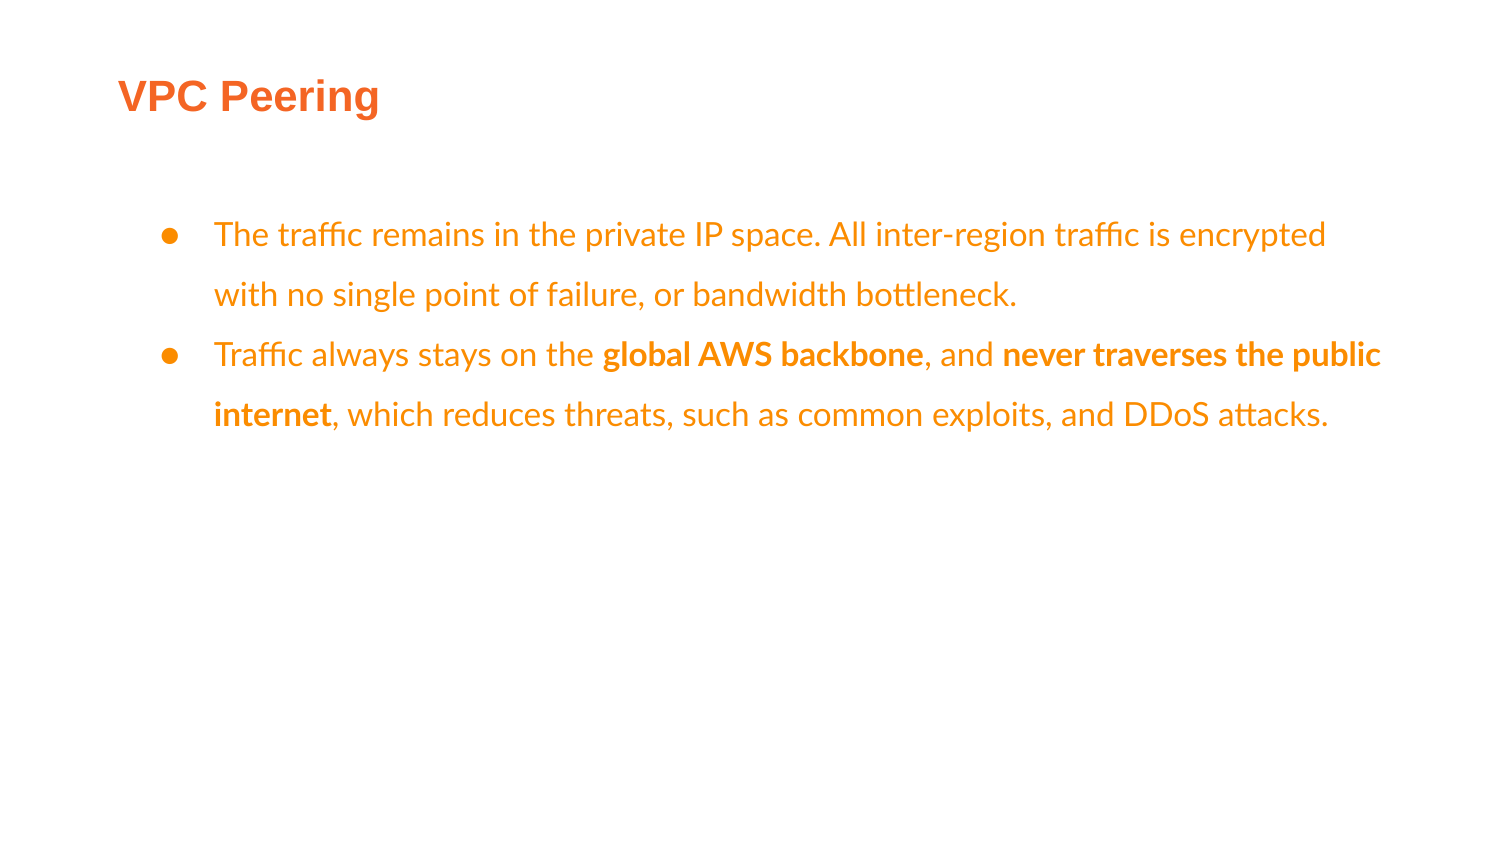

VPC Peering
The traffic remains in the private IP space. All inter-region traffic is encrypted with no single point of failure, or bandwidth bottleneck.
Traffic always stays on the global AWS backbone, and never traverses the public internet, which reduces threats, such as common exploits, and DDoS attacks.